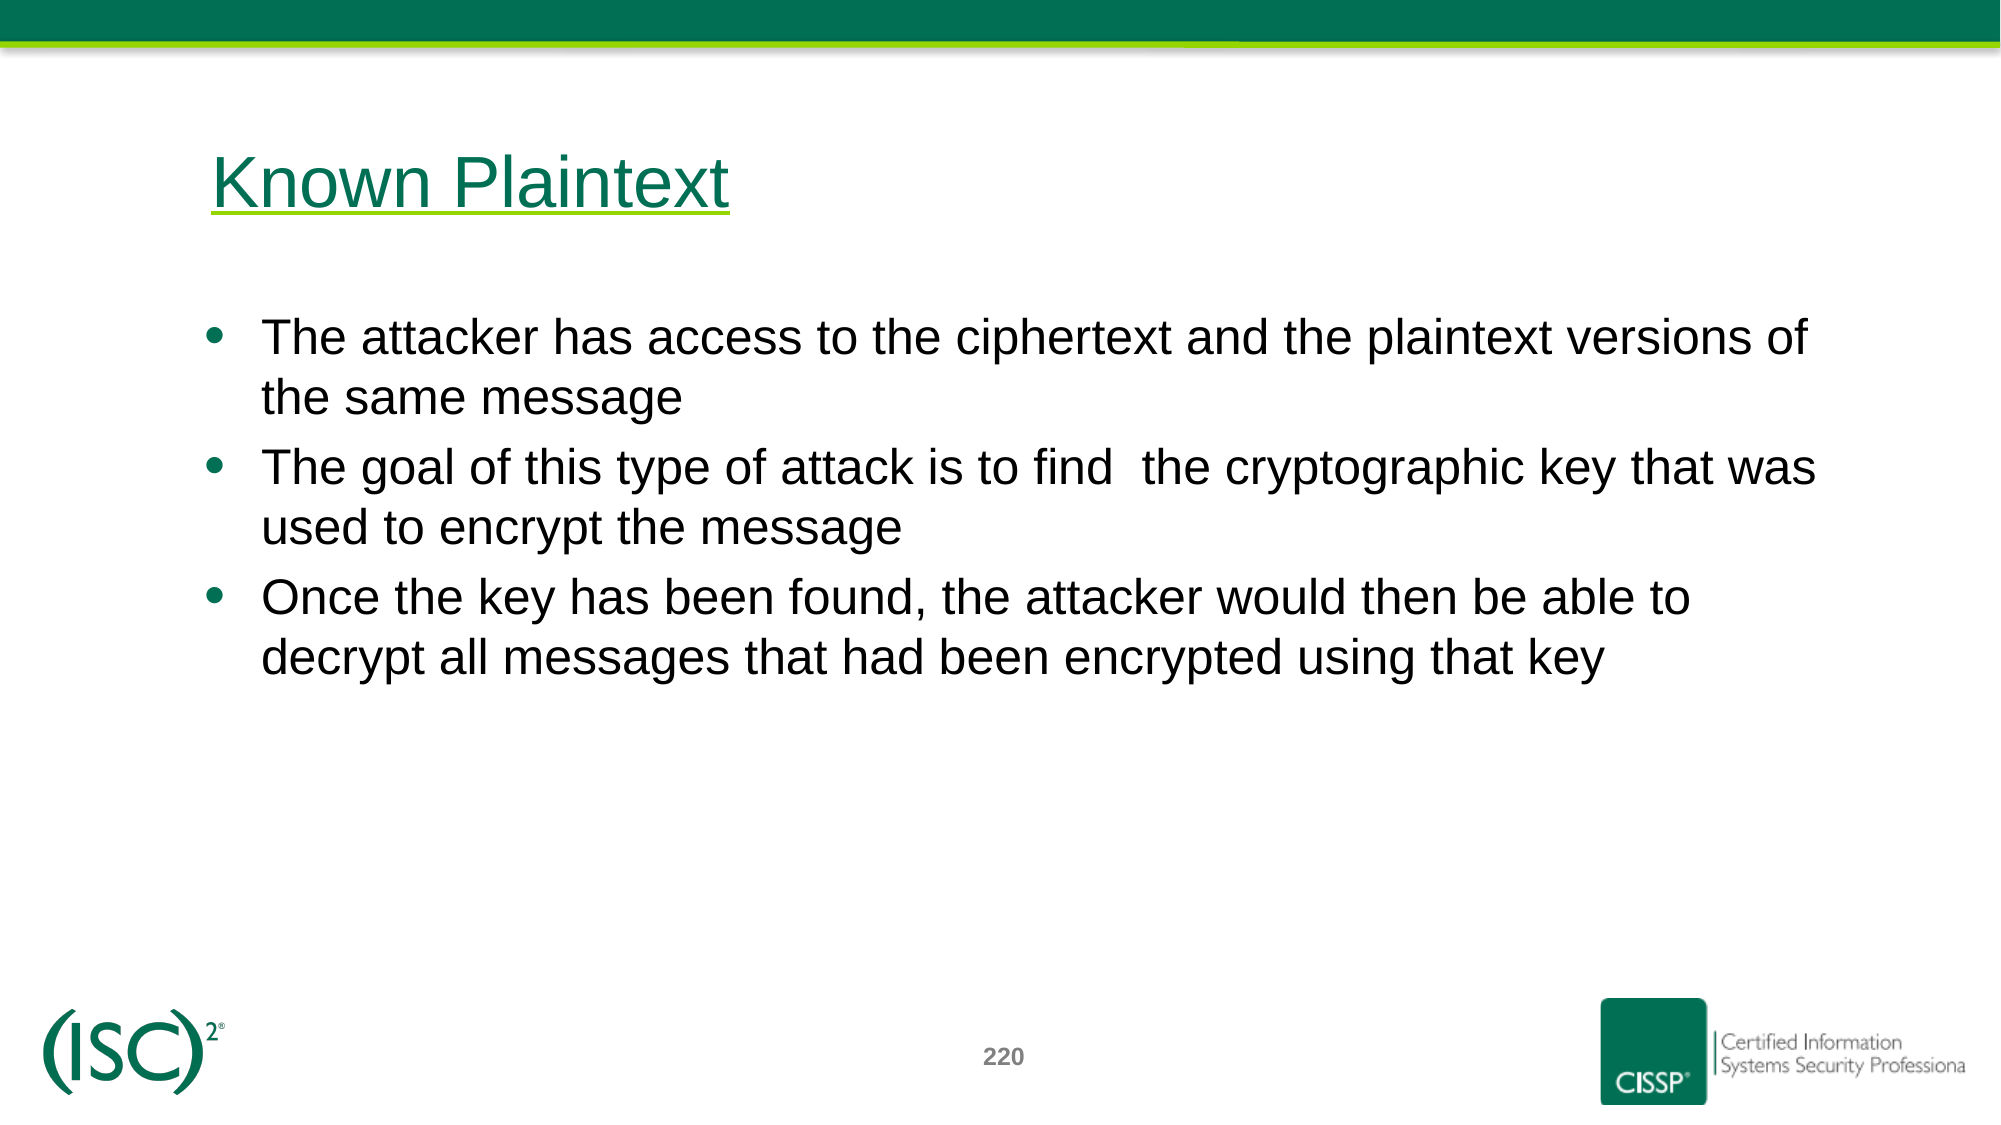

Known Plaintext
The attacker has access to the ciphertext and the plaintext versions of the same message
The goal of this type of attack is to find  the cryptographic key that was used to encrypt the message
Once the key has been found, the attacker would then be able to decrypt all messages that had been encrypted using that key